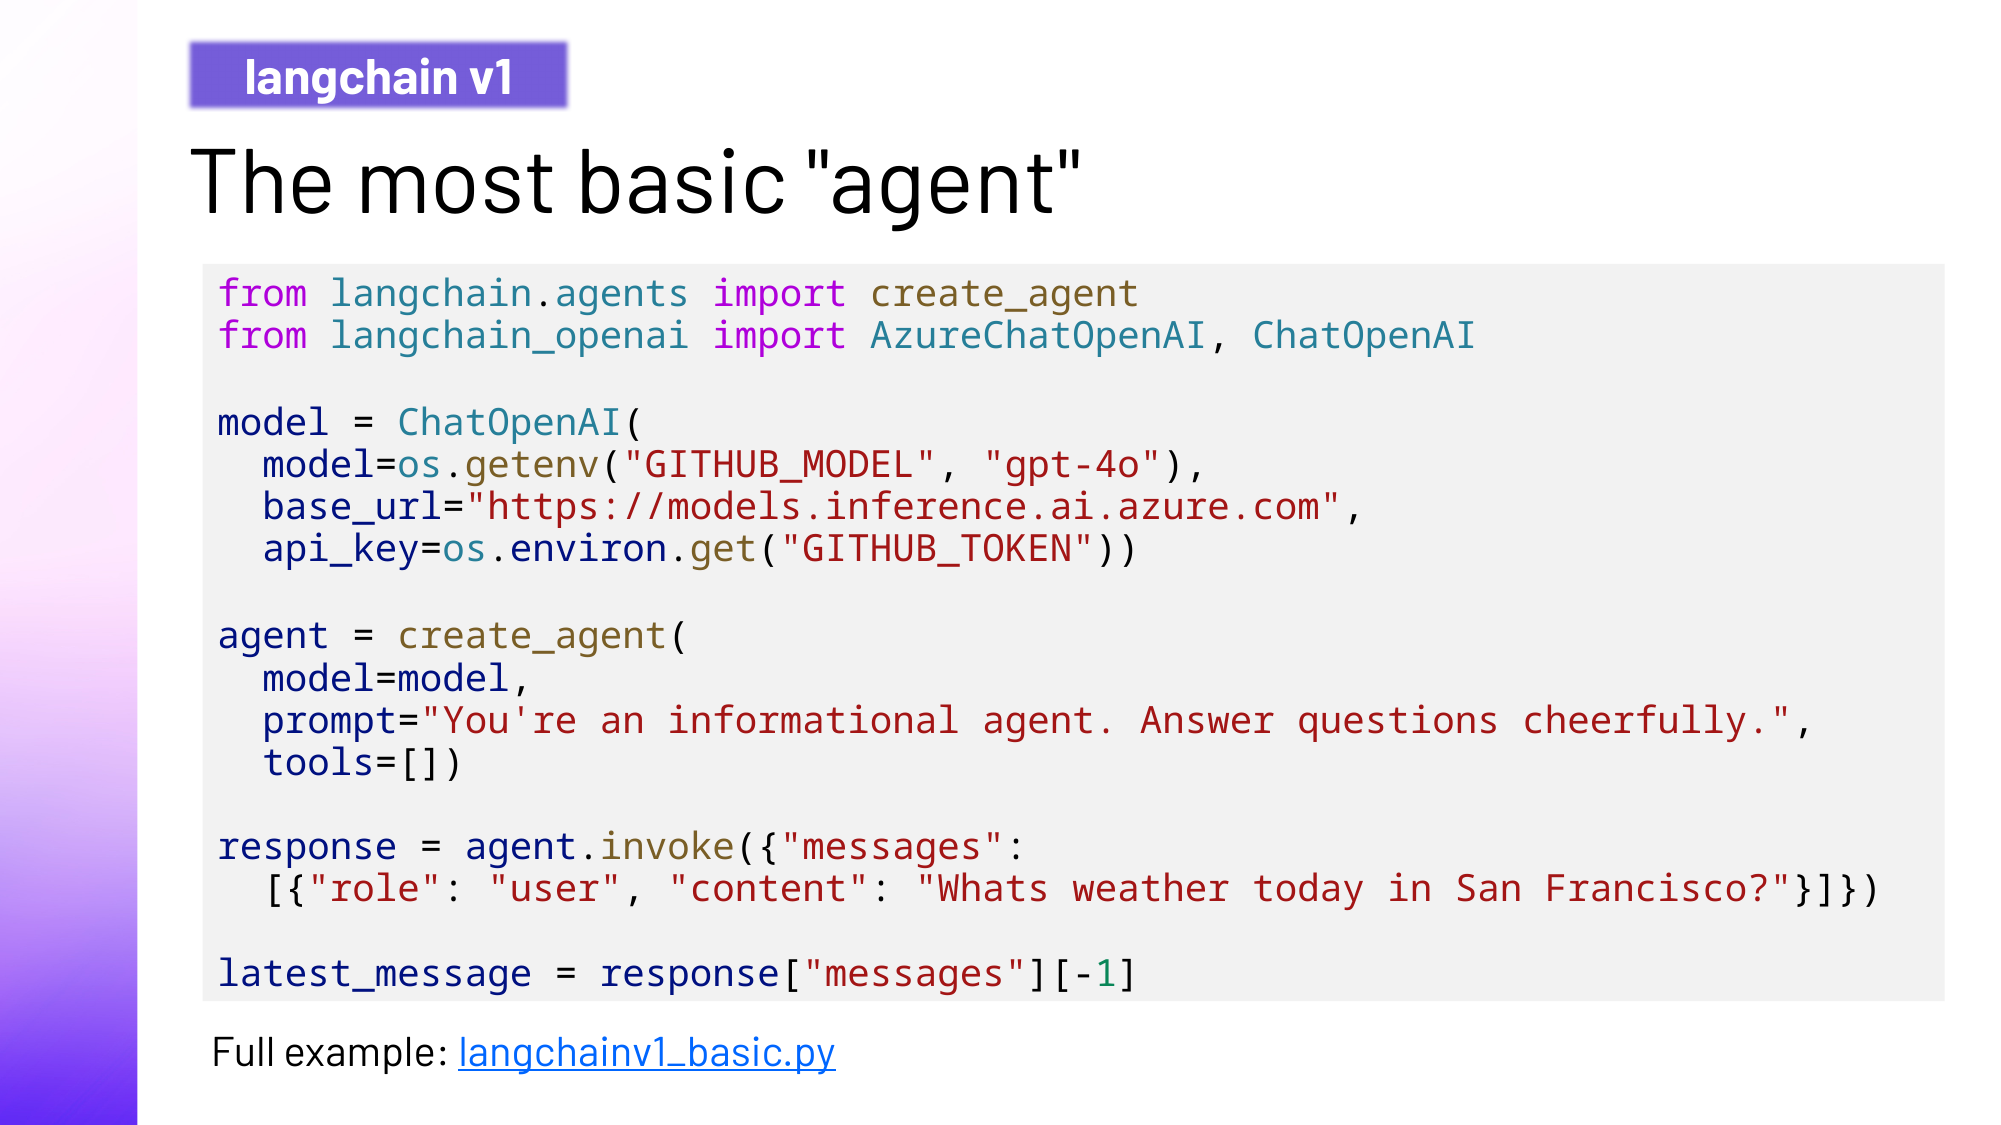

langchain v1
# The most basic "agent"
from langchain.agents import create_agent
from langchain_openai import AzureChatOpenAI, ChatOpenAI

model = ChatOpenAI(
  model=os.getenv("GITHUB_MODEL", "gpt-4o"),
  base_url="https://models.inference.ai.azure.com",
  api_key=os.environ.get("GITHUB_TOKEN"))

agent = create_agent(
  model=model,
  prompt="You're an informational agent. Answer questions cheerfully.",
  tools=[])

response = agent.invoke({"messages":
  [{"role": "user", "content": "Whats weather today in San Francisco?"}]})

latest_message = response["messages"][-1]
Full example: langchainv1_basic.py